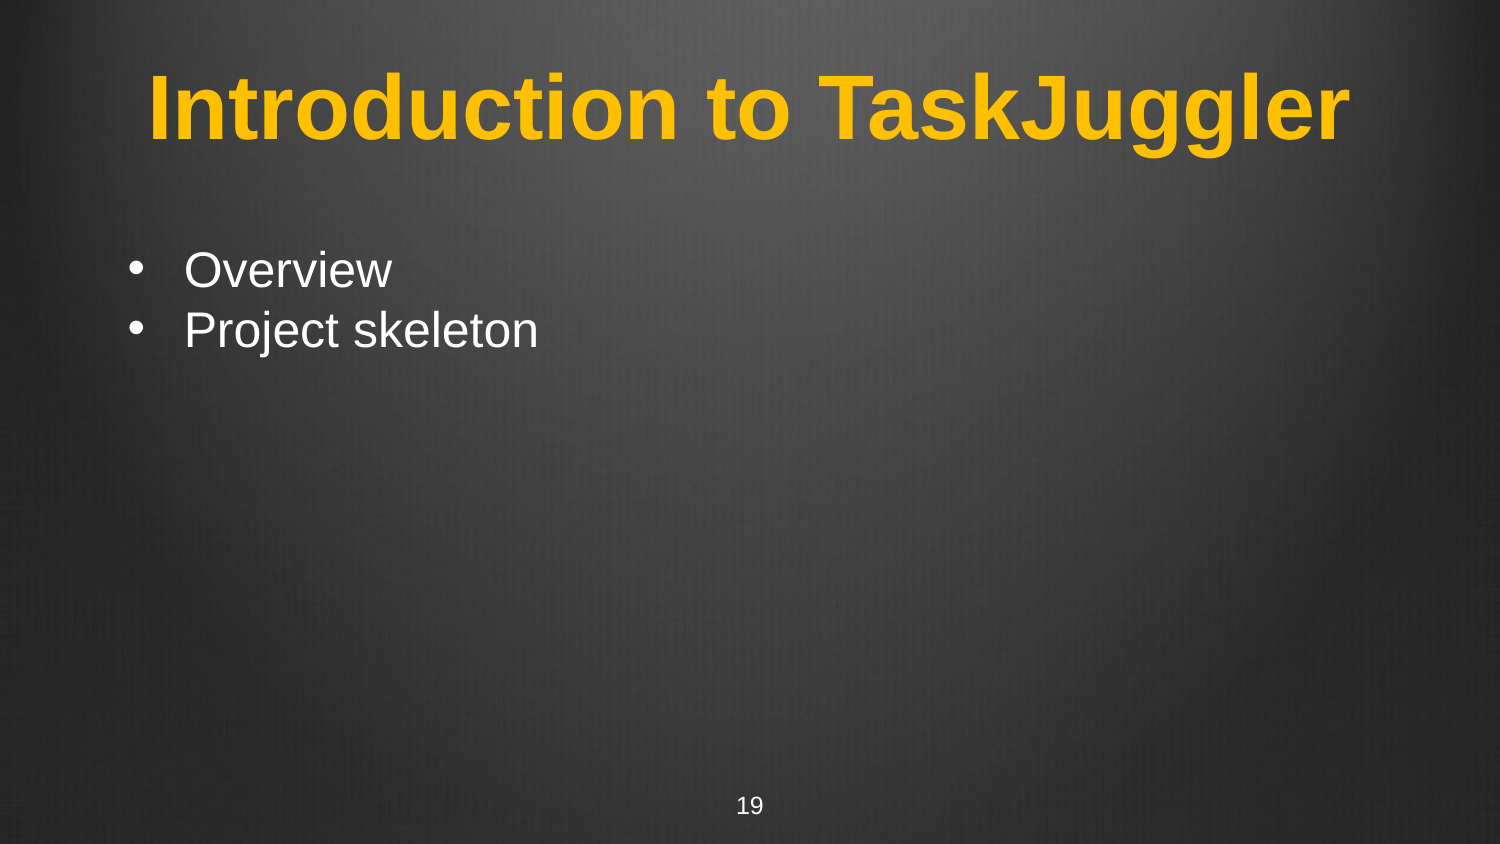

# Introduction to TaskJuggler
Overview
Project skeleton
19